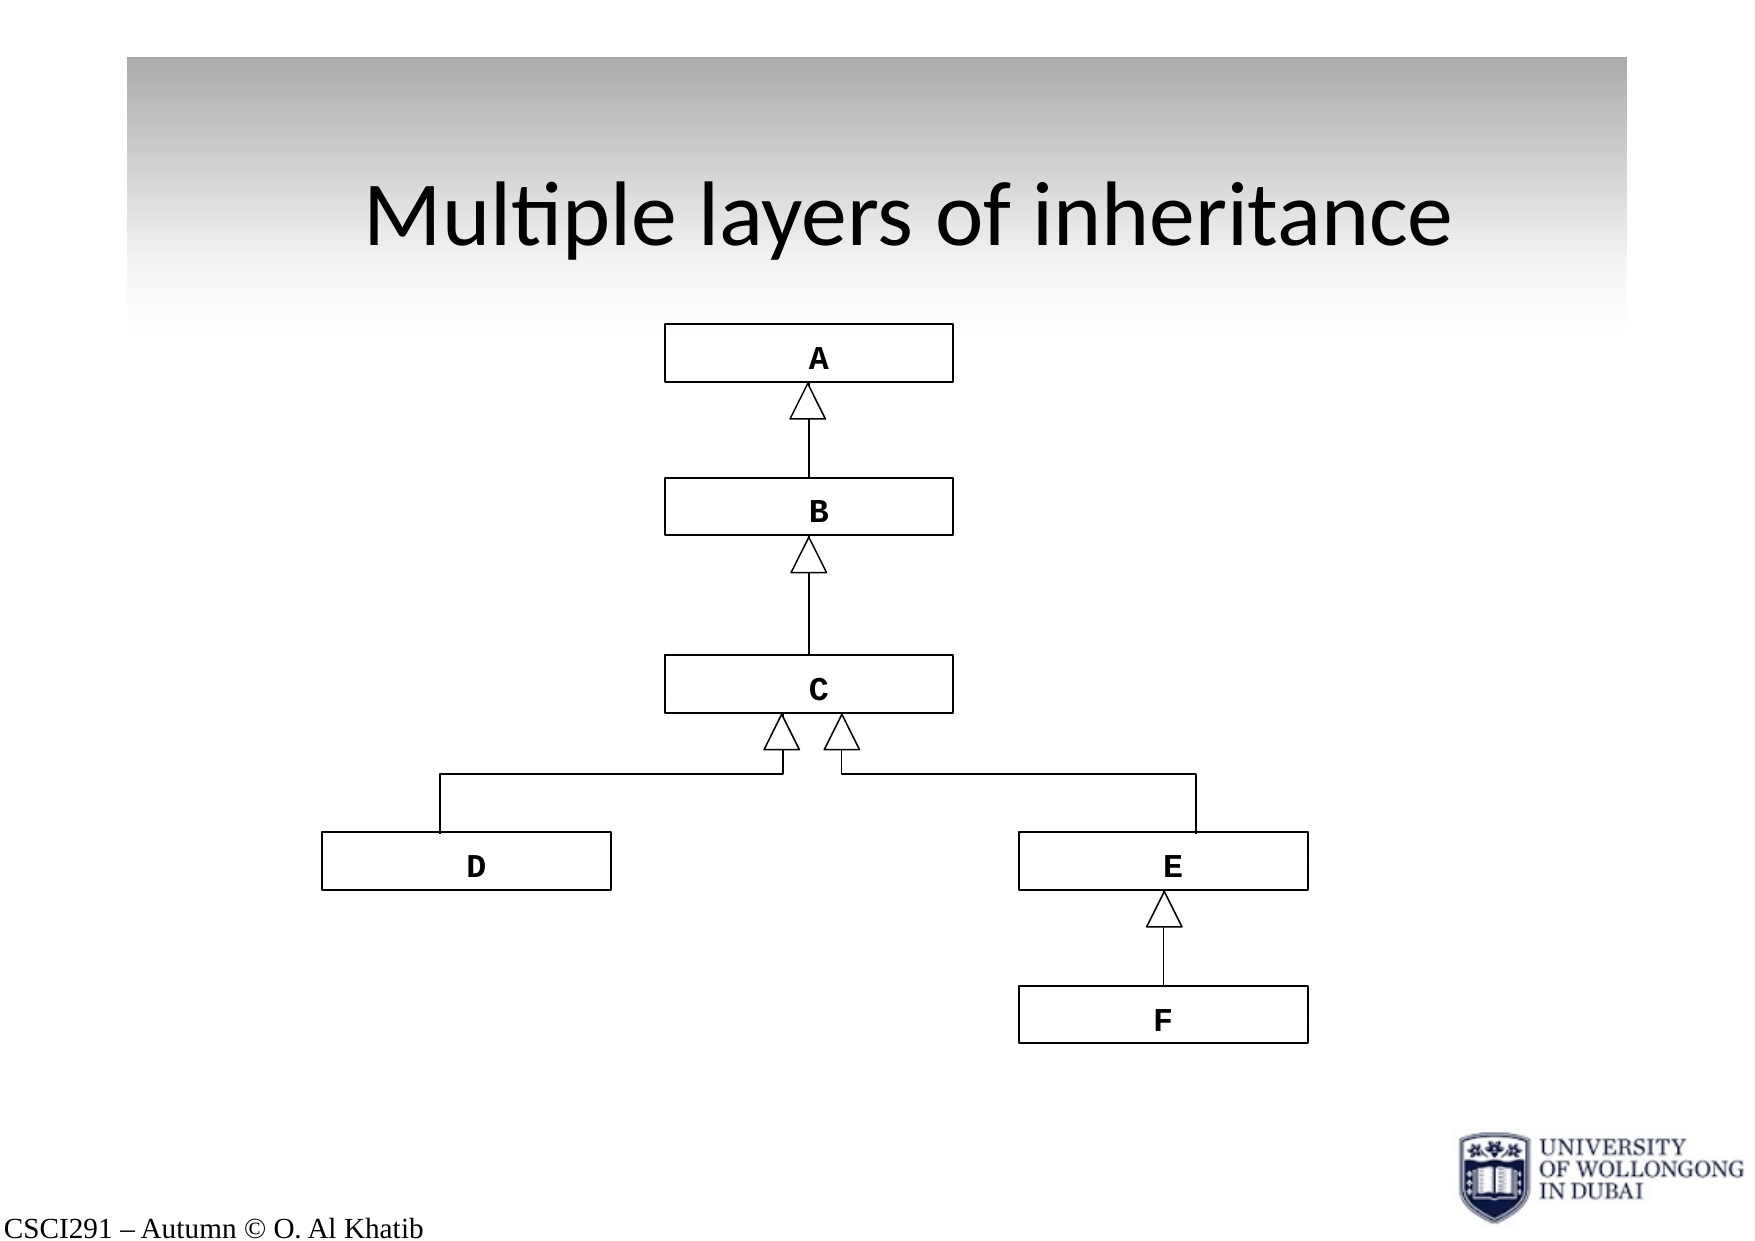

# Multiple layers of inheritance

A

B

C

D
E

F